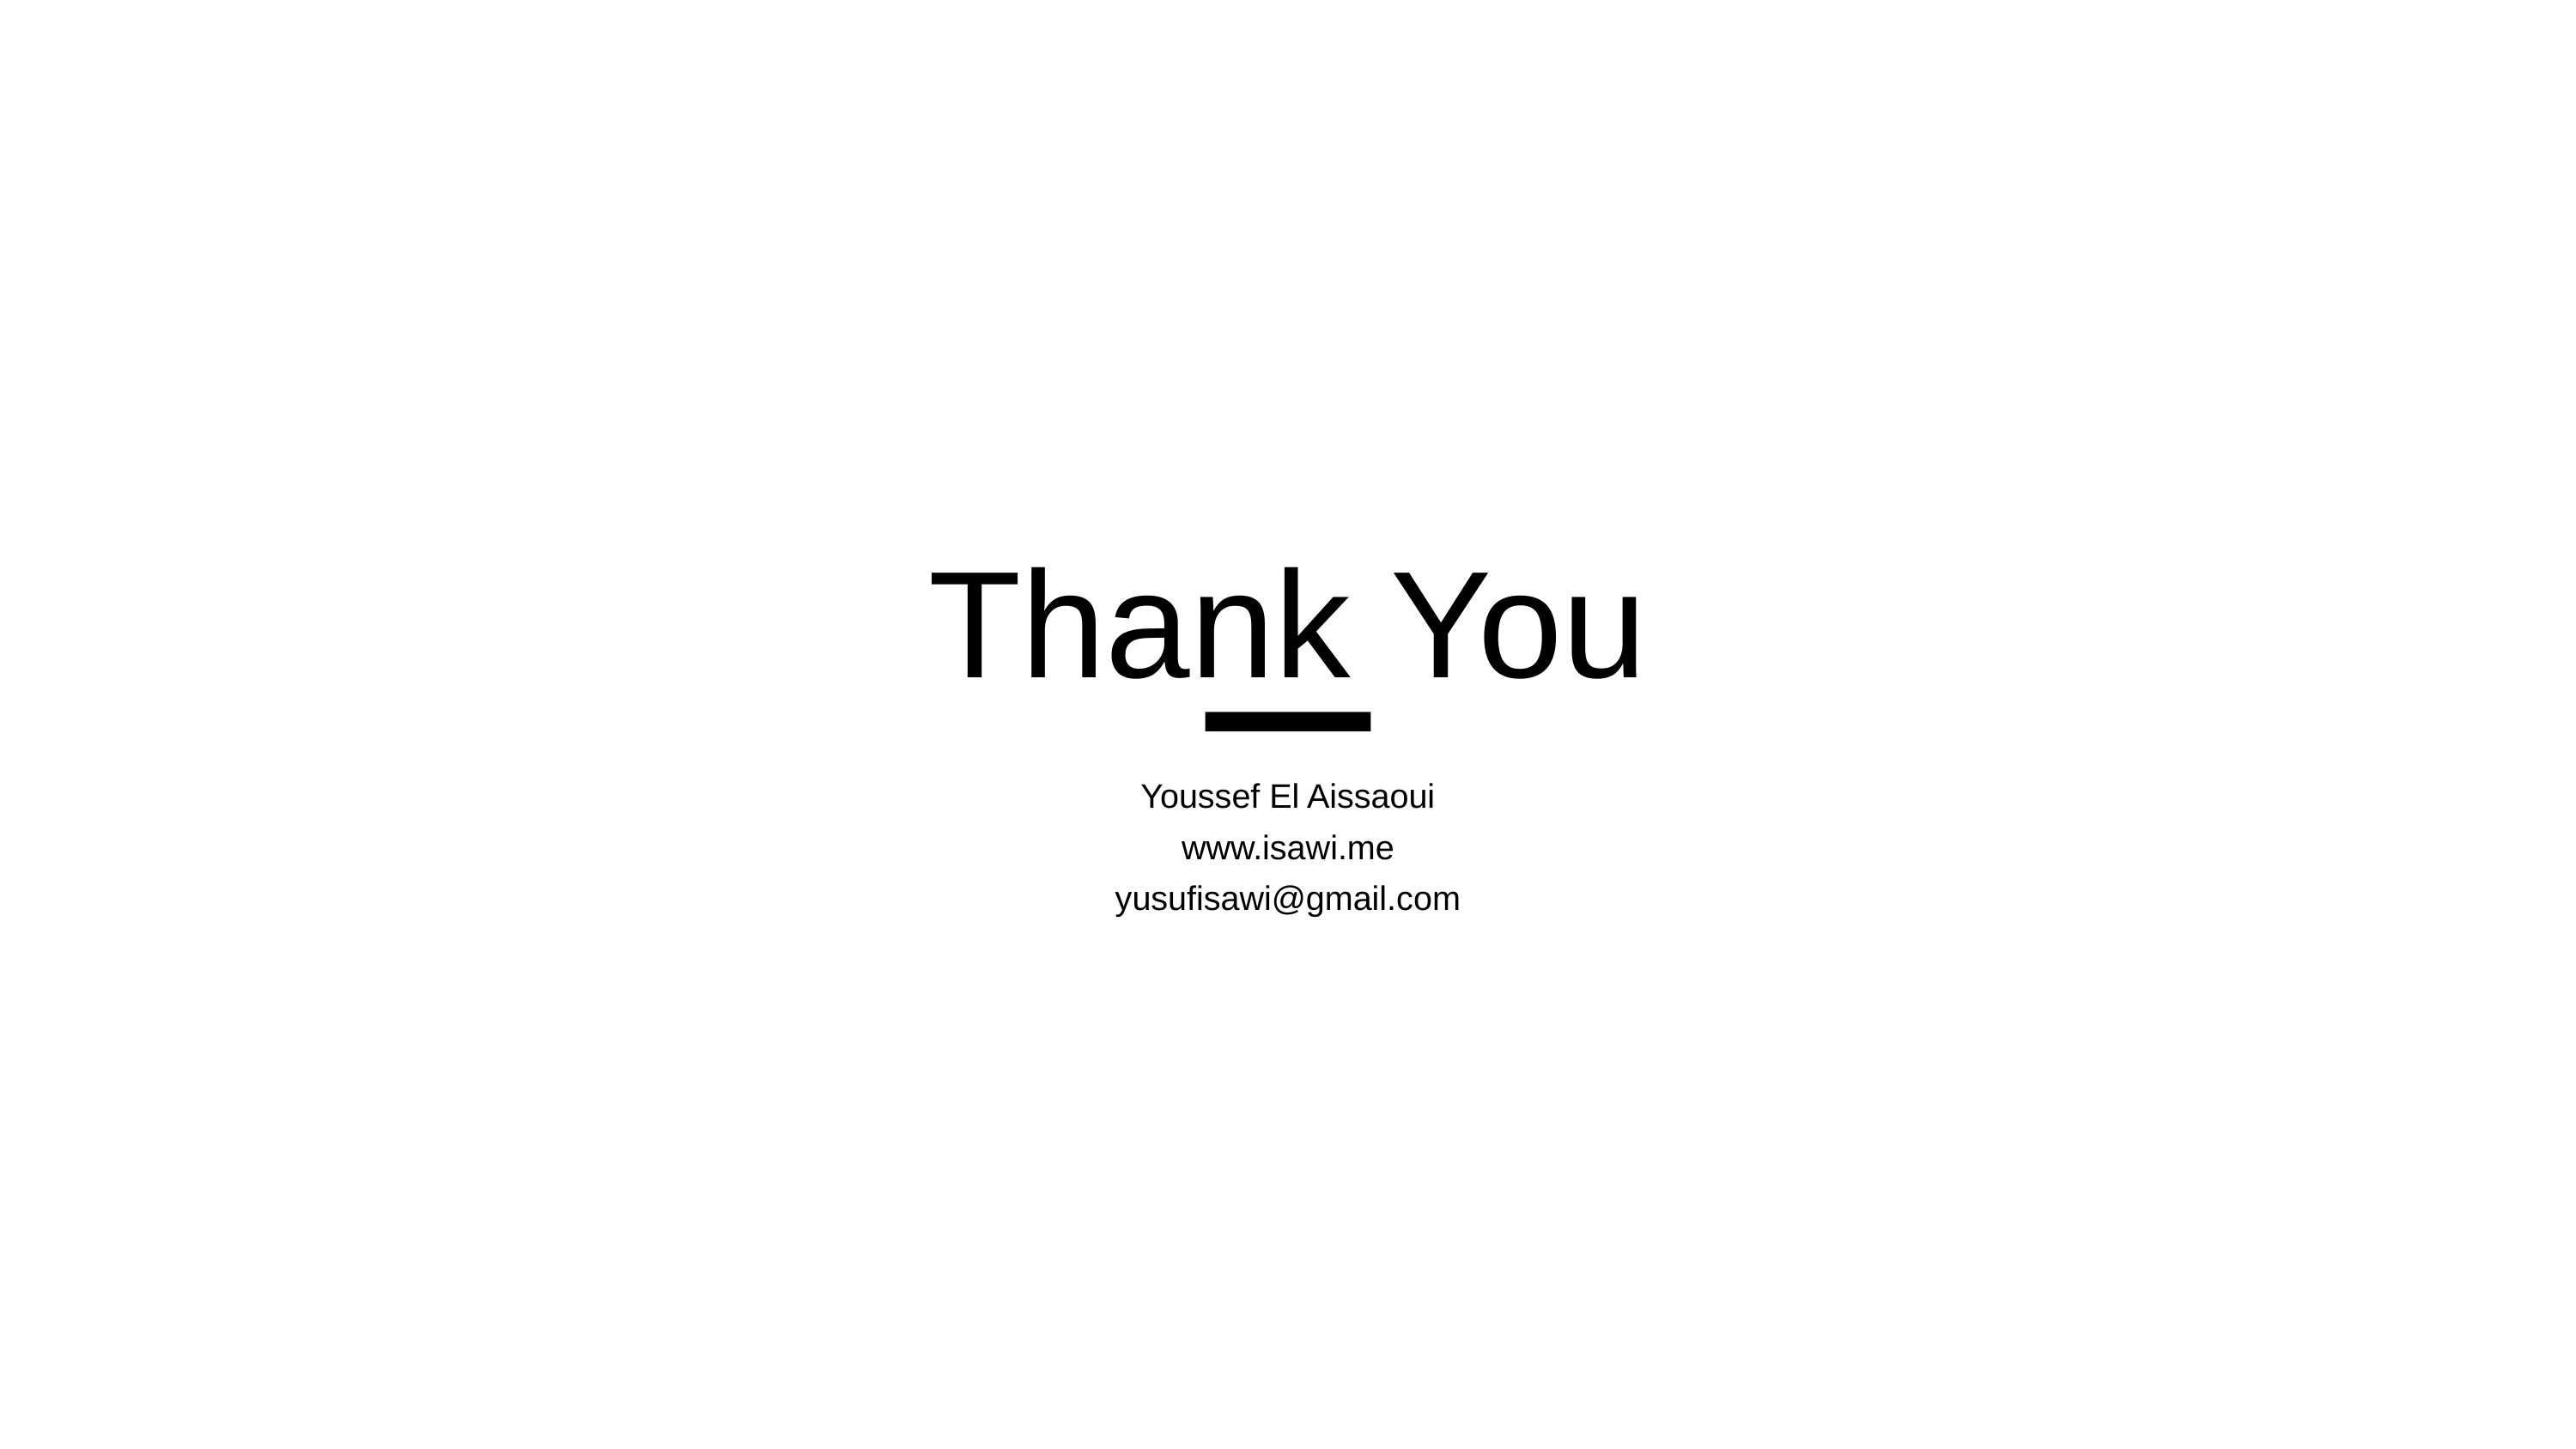

Thank You

Youssef El Aissaoui
www.isawi.me
yusufisawi@gmail.com